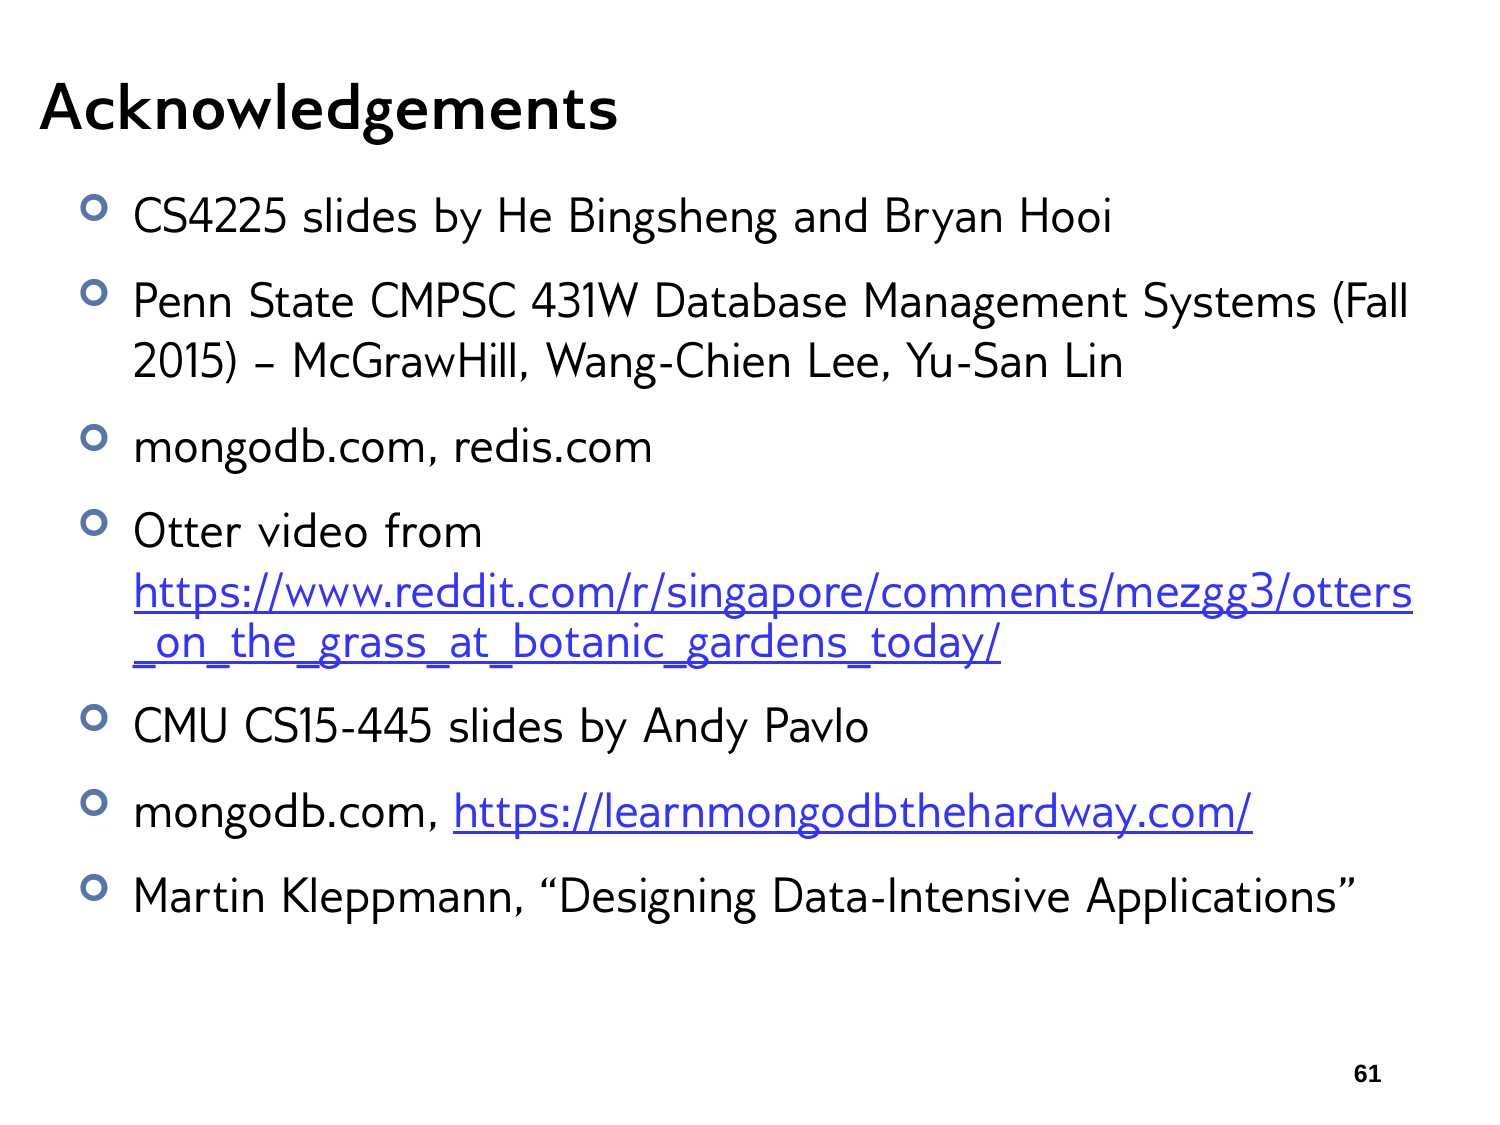

# Acknowledgements
CS4225 slides by He Bingsheng and Bryan Hooi
Penn State CMPSC 431W Database Management Systems (Fall 2015) – McGrawHill, Wang-Chien Lee, Yu-San Lin
mongodb.com, redis.com
Otter video from https://www.reddit.com/r/singapore/comments/mezgg3/otters_on_the_grass_at_botanic_gardens_today/
CMU CS15-445 slides by Andy Pavlo
mongodb.com, https://learnmongodbthehardway.com/
Martin Kleppmann, “Designing Data-Intensive Applications”

61